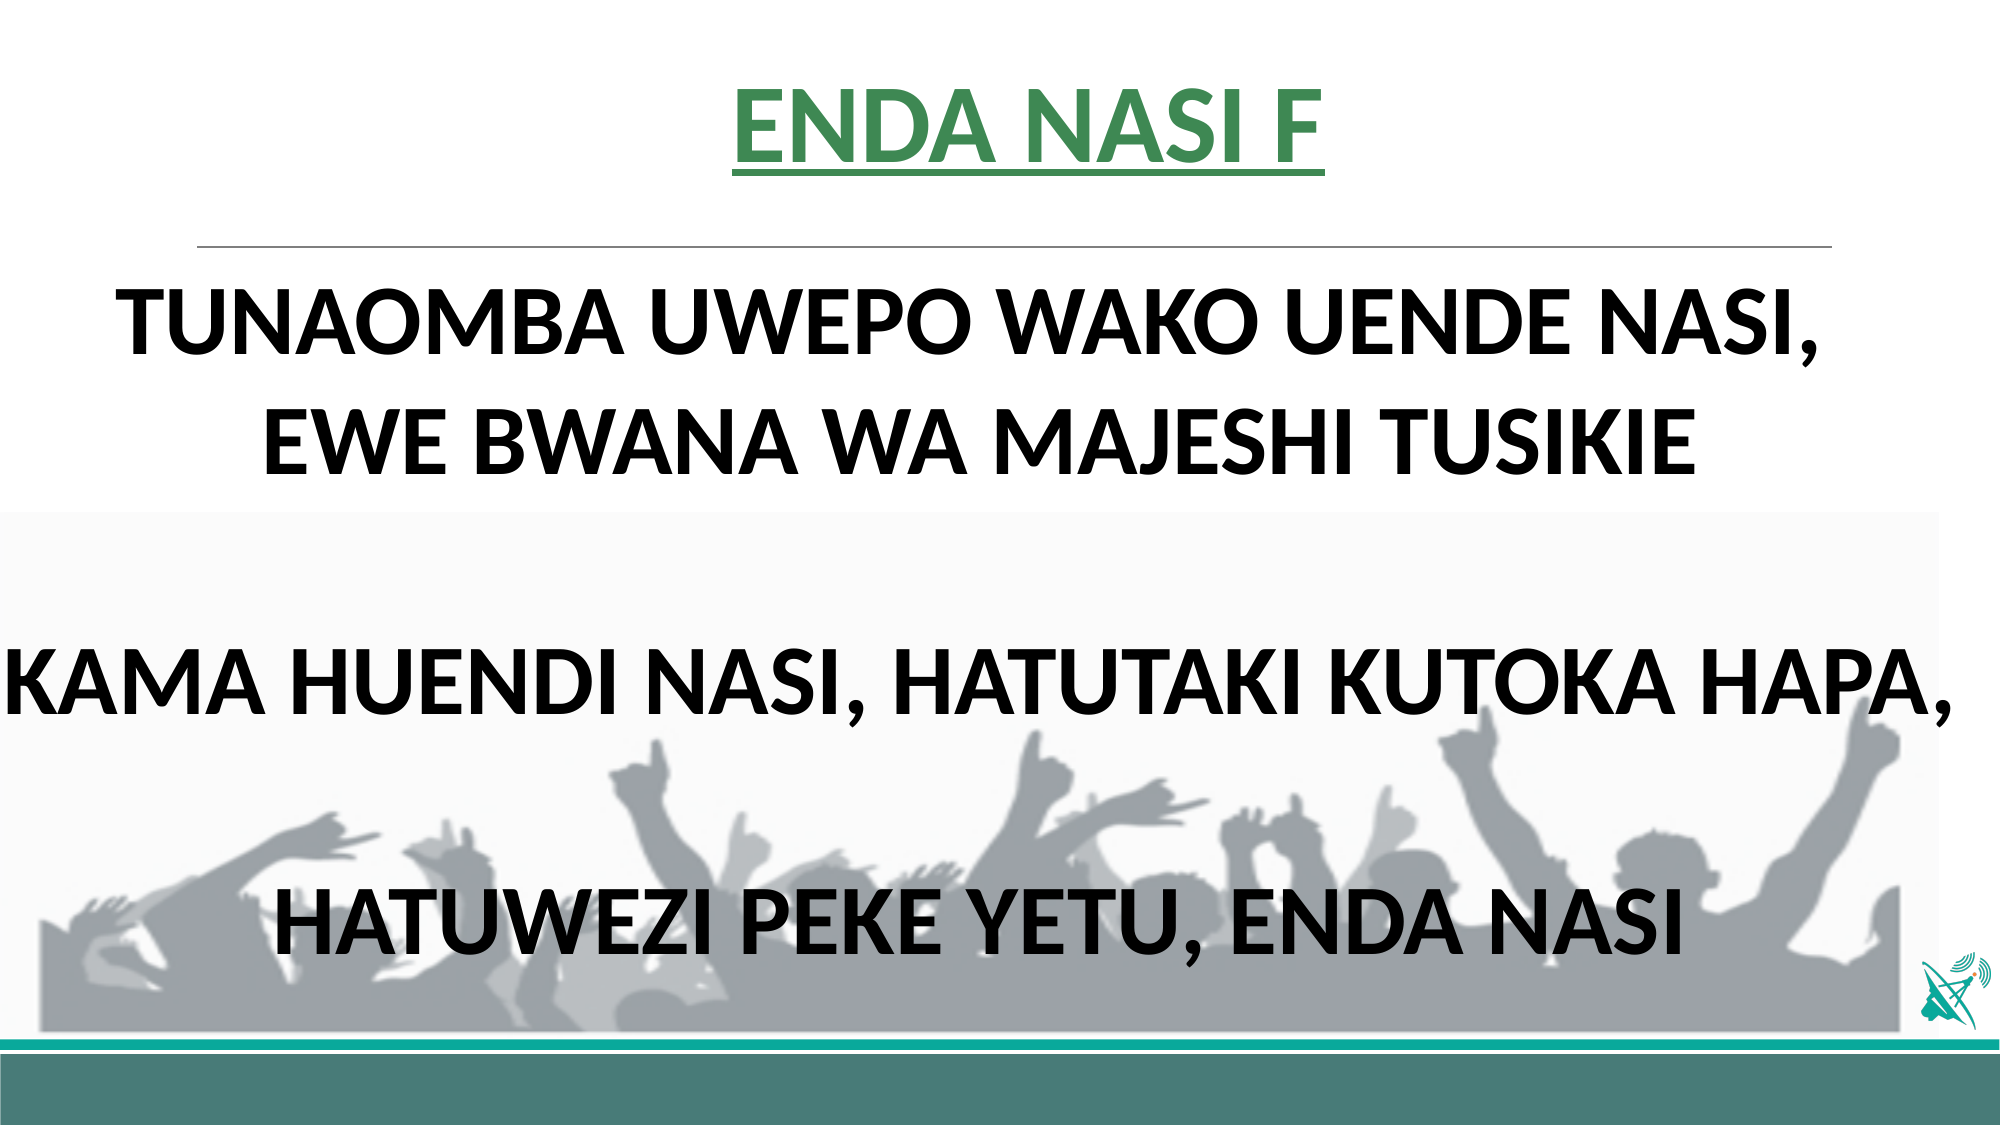

# ENDA NASI F
TUNAOMBA UWEPO WAKO UENDE NASI,
EWE BWANA WA MAJESHI TUSIKIE
KAMA HUENDI NASI, HATUTAKI KUTOKA HAPA,
HATUWEZI PEKE YETU, ENDA NASI